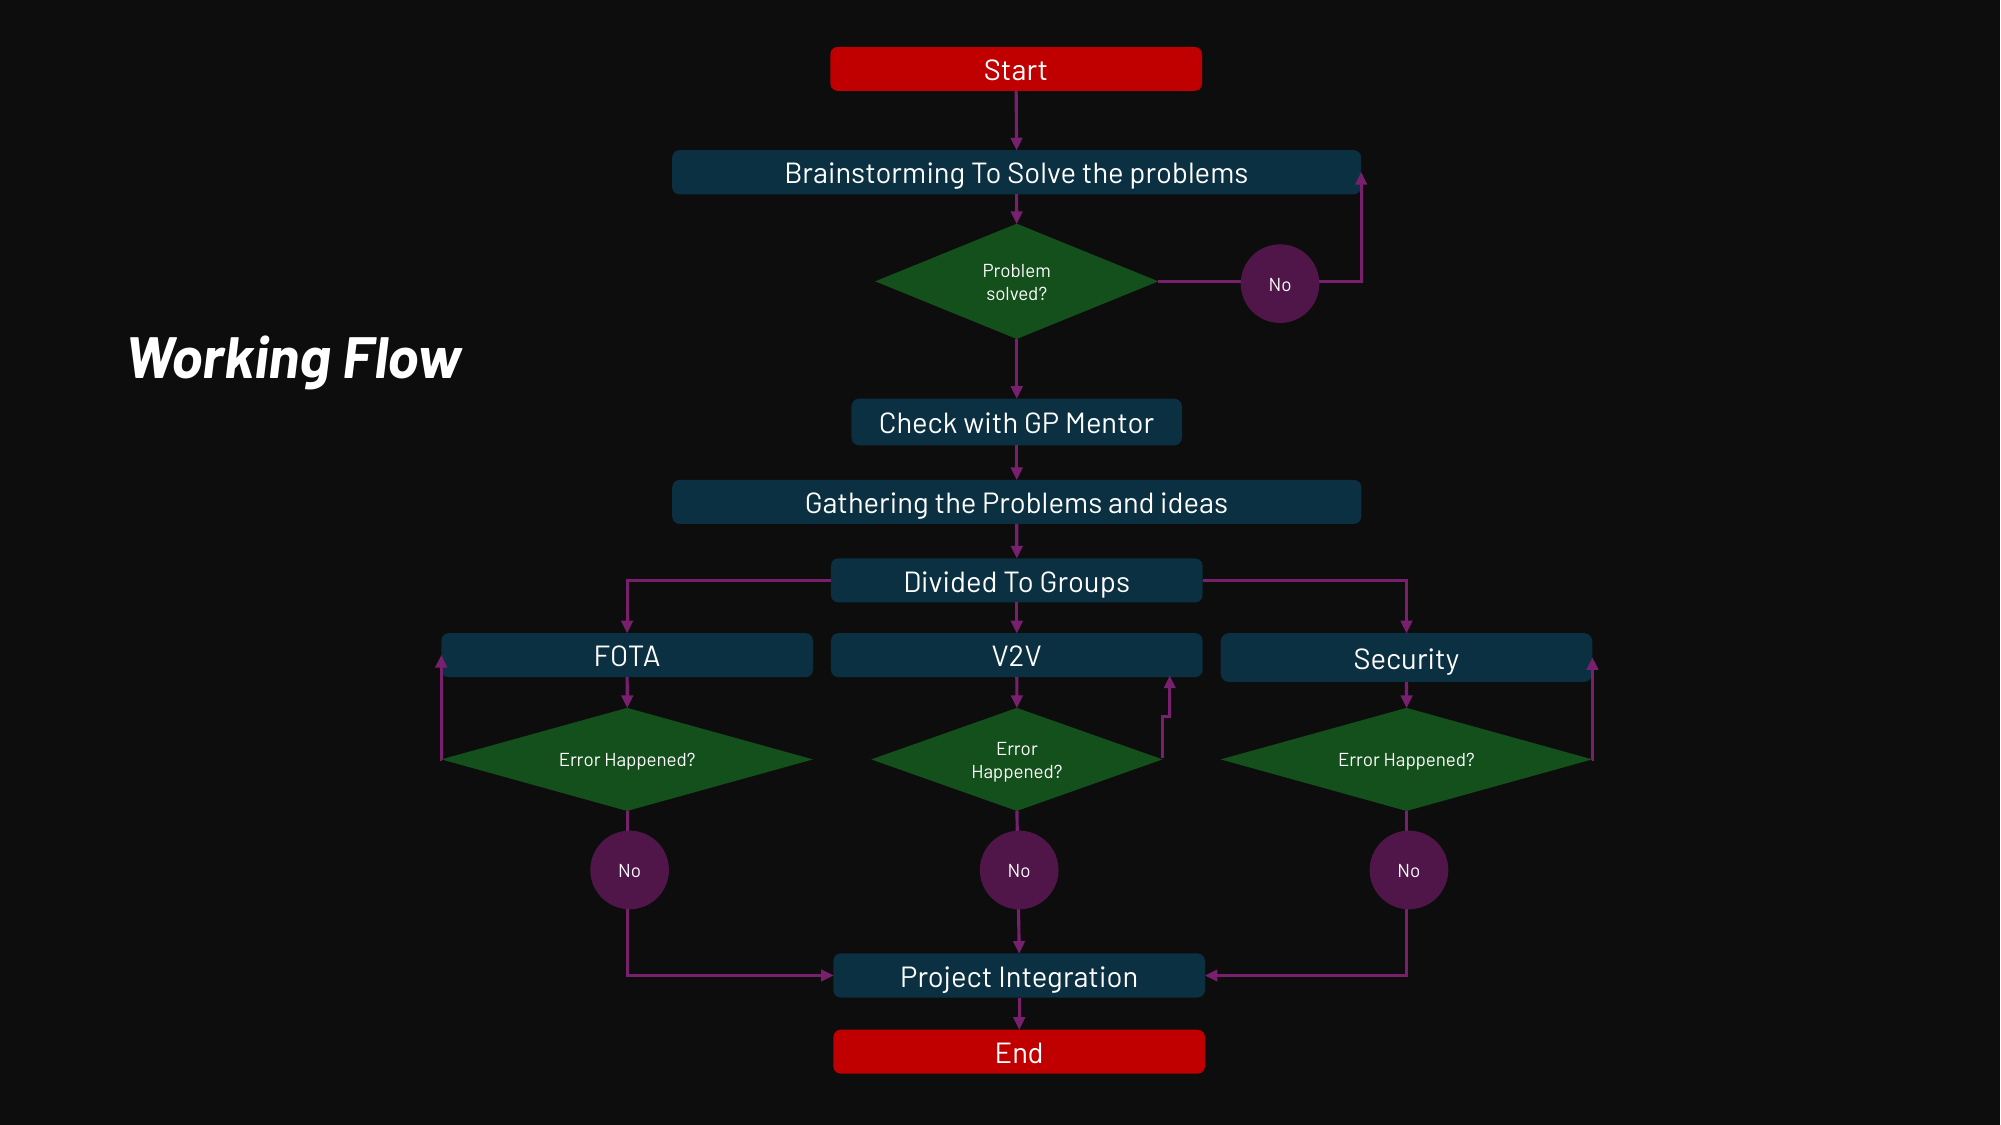

Start
Brainstorming To Solve the problems
Problem solved?
No
Working Flow
Introduction
to FOTA
Check with GP Mentor
02
Gathering the Problems and ideas
Divided To Groups
FOTA
V2V
Security
Error Happened?
Error Happened?
Error Happened?
No
No
No
Project Integration
End